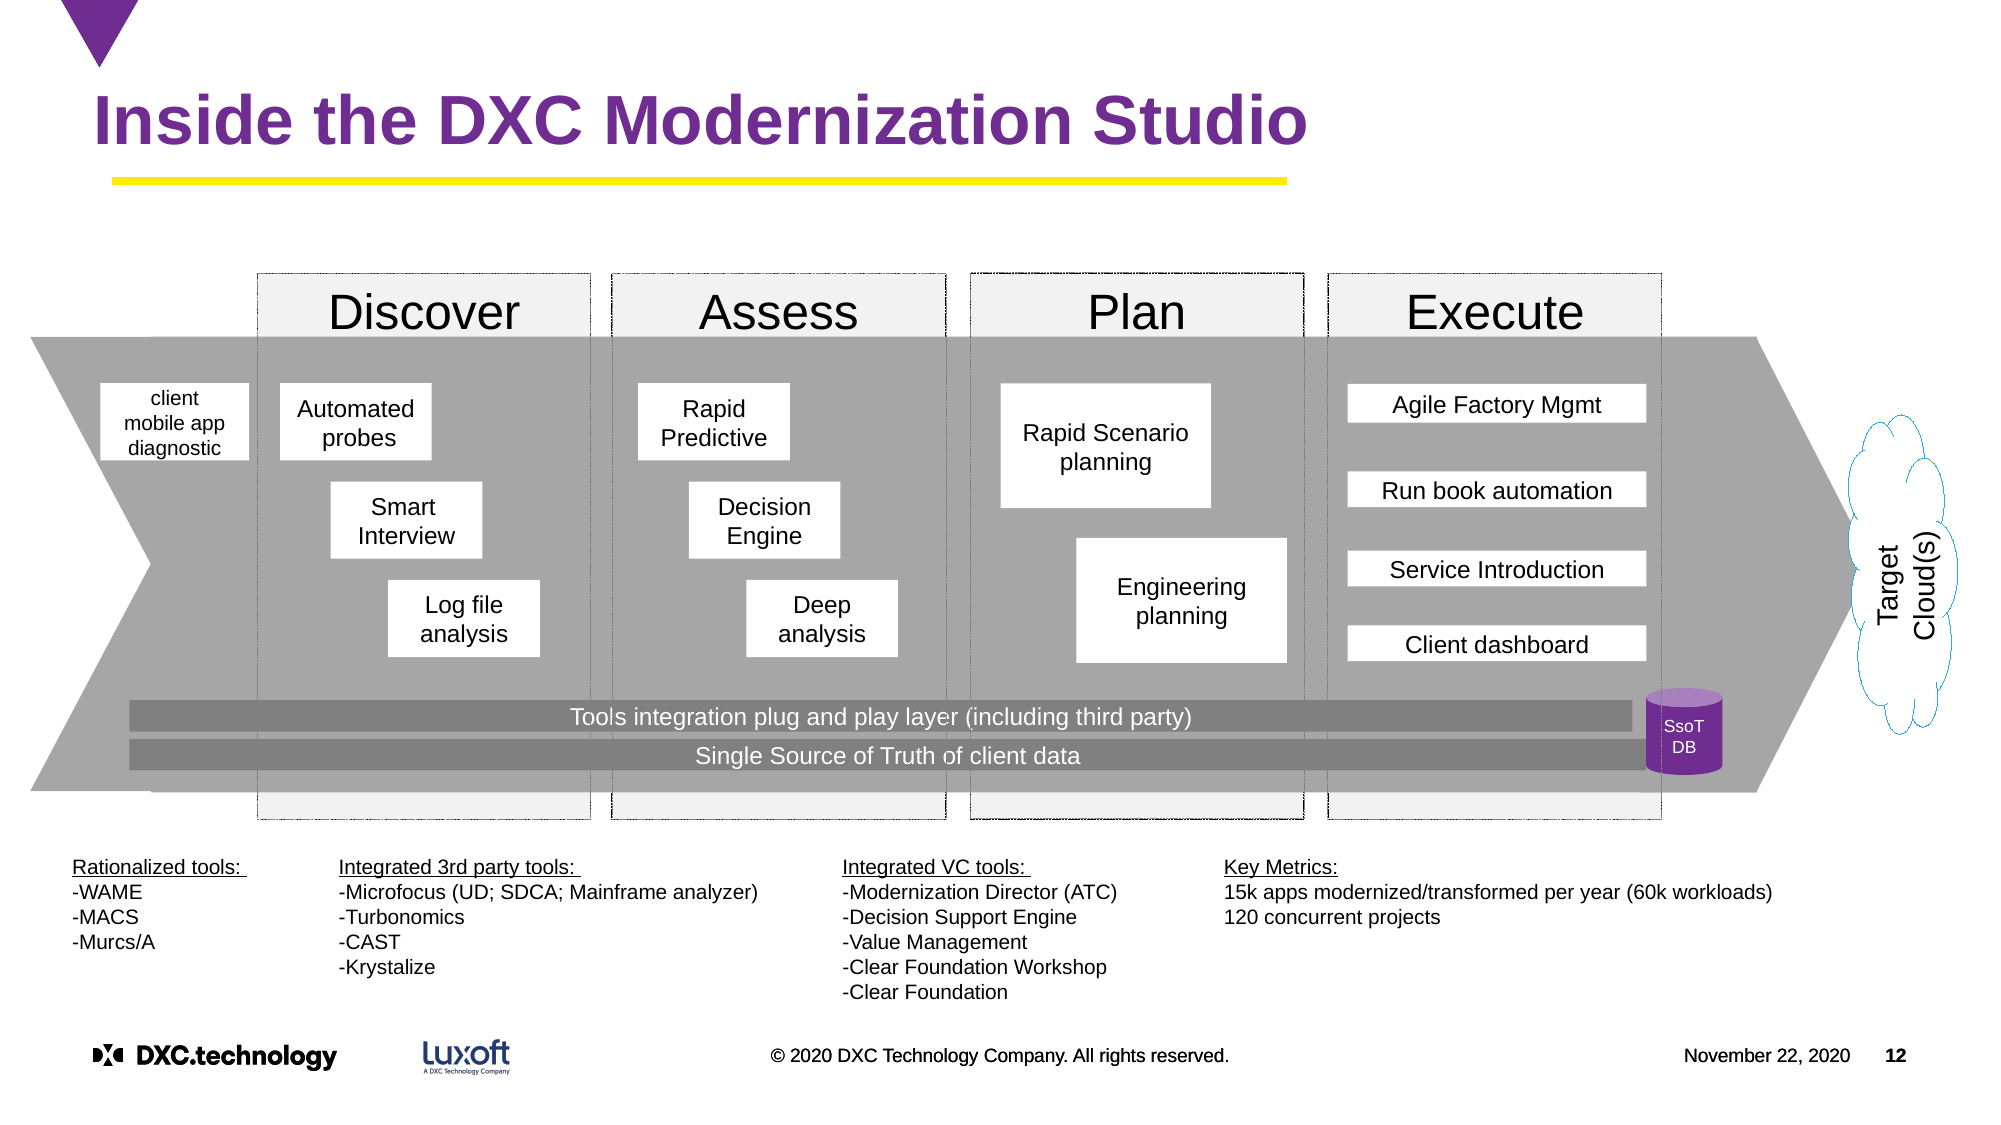

# Inside the DXC Modernization Studio

Discover
Assess
Plan
Execute

client mobile app diagnostic
Automated probes
Rapid Predictive
Rapid Scenario planning
Agile Factory Mgmt
Run book automation
Smart
Interview
Decision Engine
Target Cloud(s)
Engineering planning
Service Introduction
Log file analysis
Deep analysis
Client dashboard
SsoT
DB
Tools integration plug and play layer (including third party)
Single Source of Truth of client data
Rationalized tools:
-WAME
-MACS
-Murcs/A
Integrated 3rd party tools:
-Microfocus (UD; SDCA; Mainframe analyzer)
-Turbonomics
-CAST
-Krystalize
Integrated VC tools:
-Modernization Director (ATC)
-Decision Support Engine
-Value Management
-Clear Foundation Workshop
-Clear Foundation
Key Metrics:
15k apps modernized/transformed per year (60k workloads)
120 concurrent projects